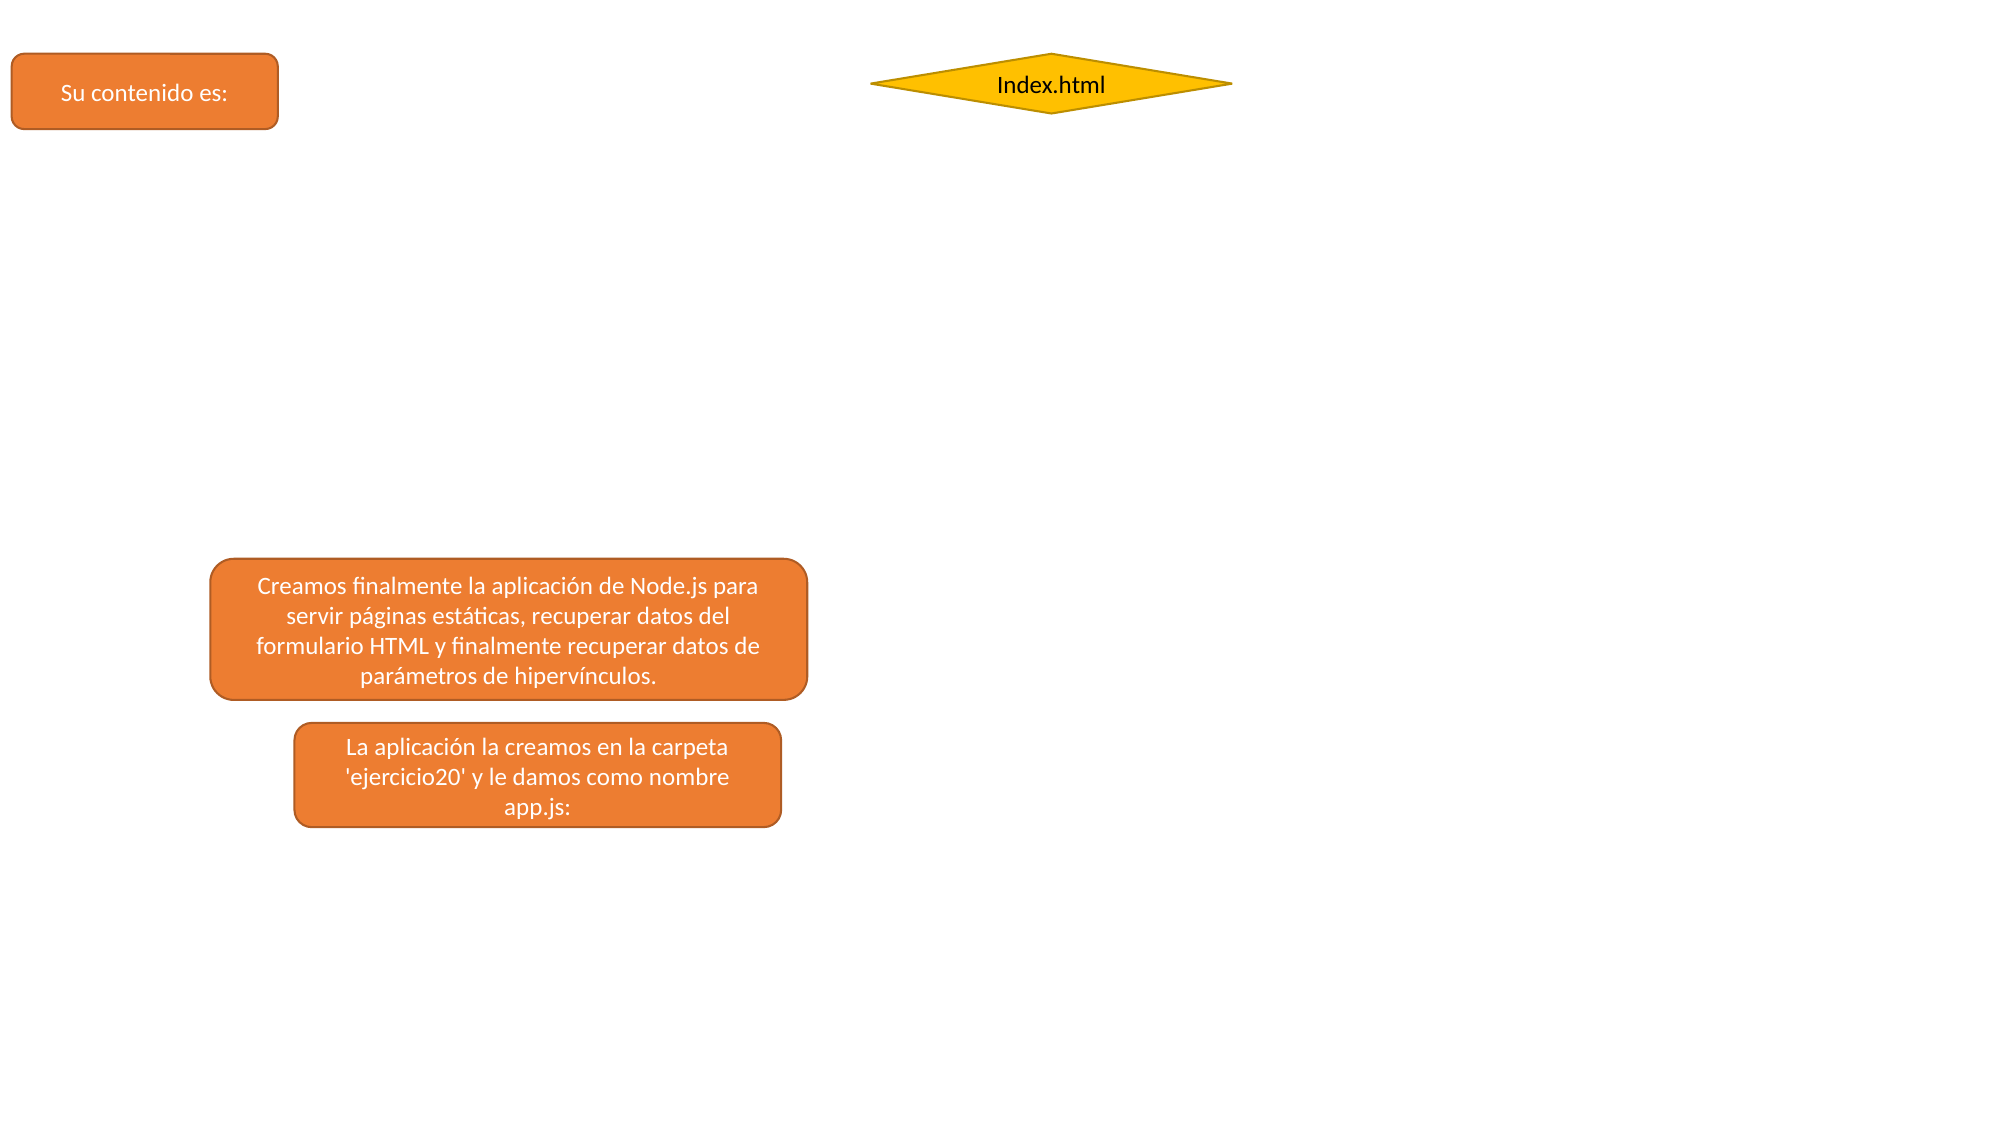

Su contenido es:
Index.html

Creamos finalmente la aplicación de Node.js para servir páginas estáticas, recuperar datos del formulario HTML y finalmente recuperar datos de parámetros de hipervínculos.
La aplicación la creamos en la carpeta 'ejercicio20' y le damos como nombre app.js: